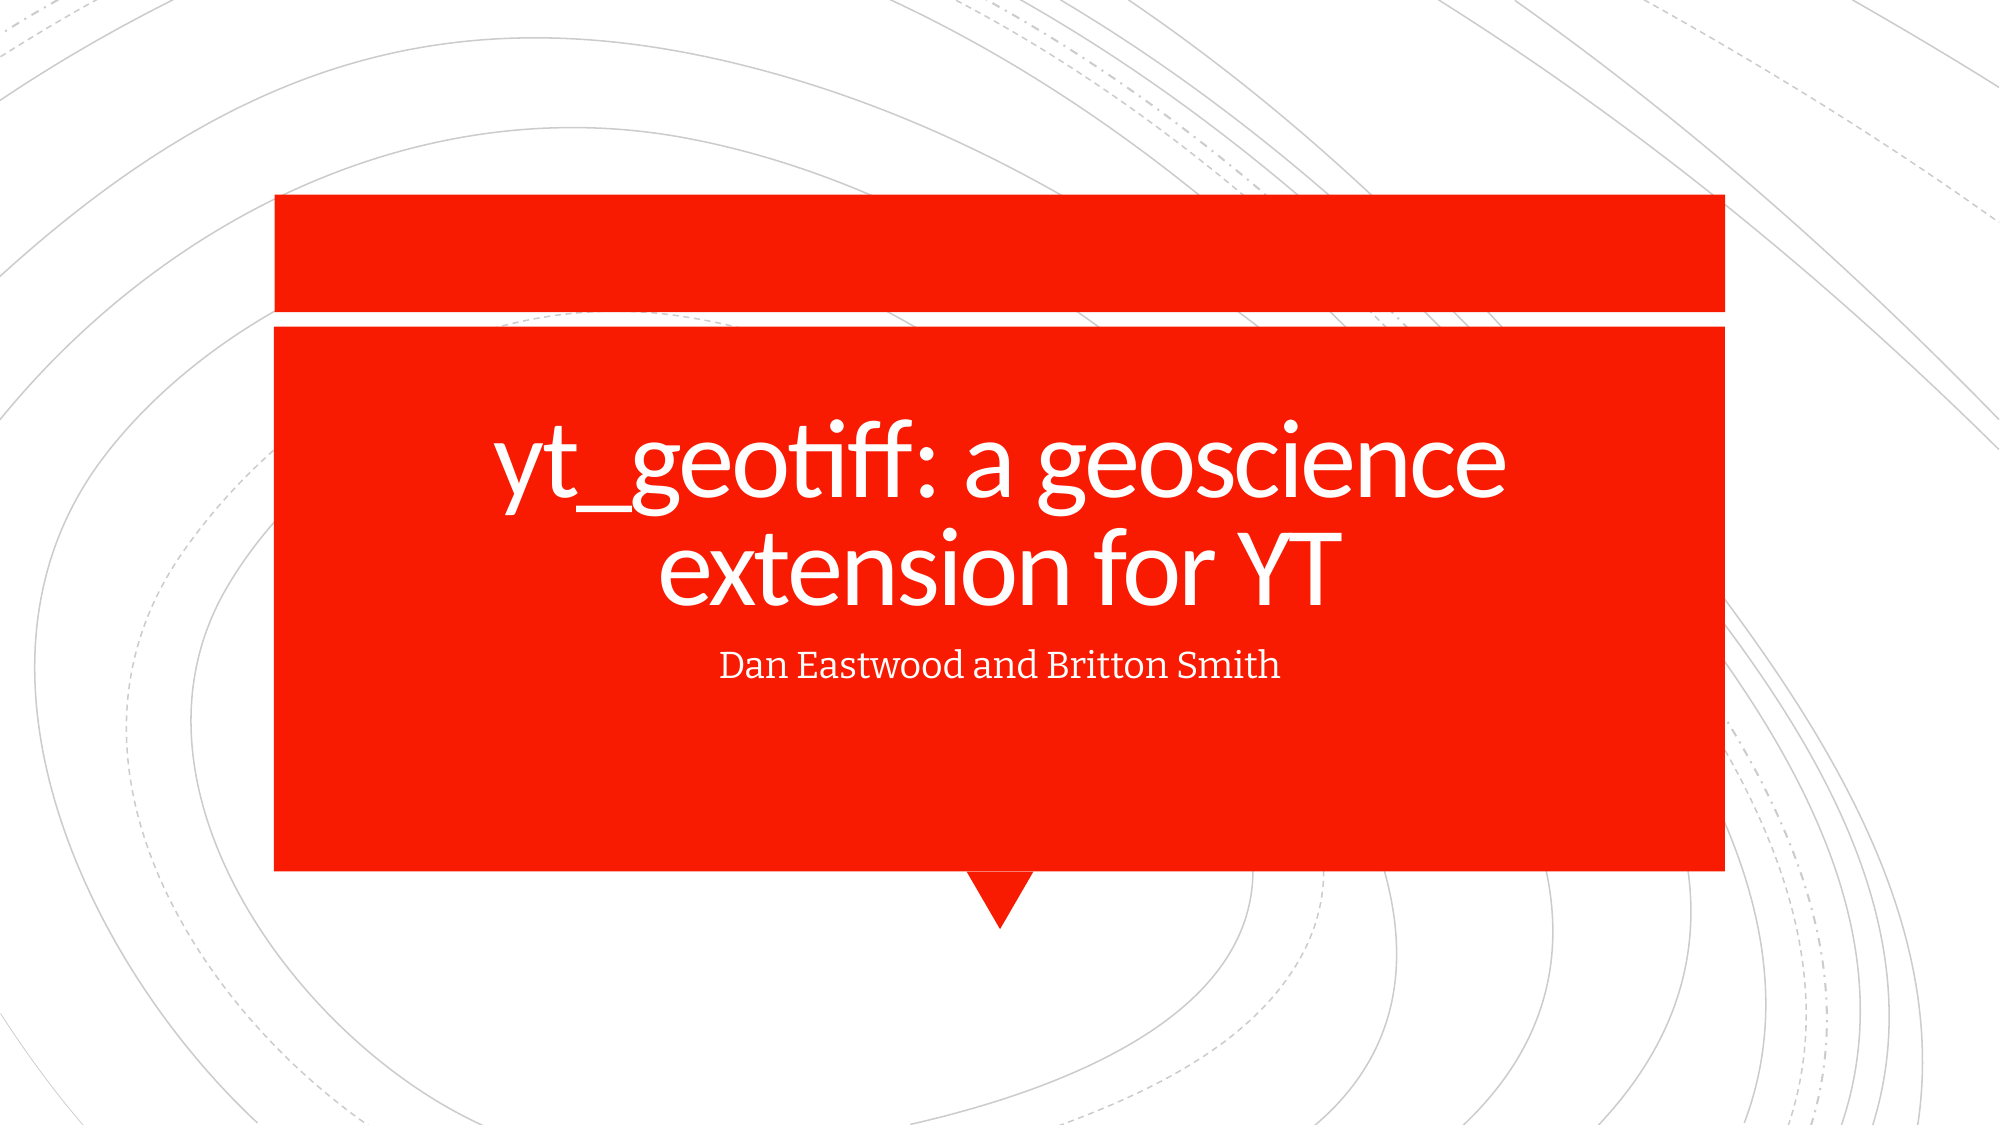

# yt_geotiff: a geoscience extension for YT
Dan Eastwood and Britton Smith